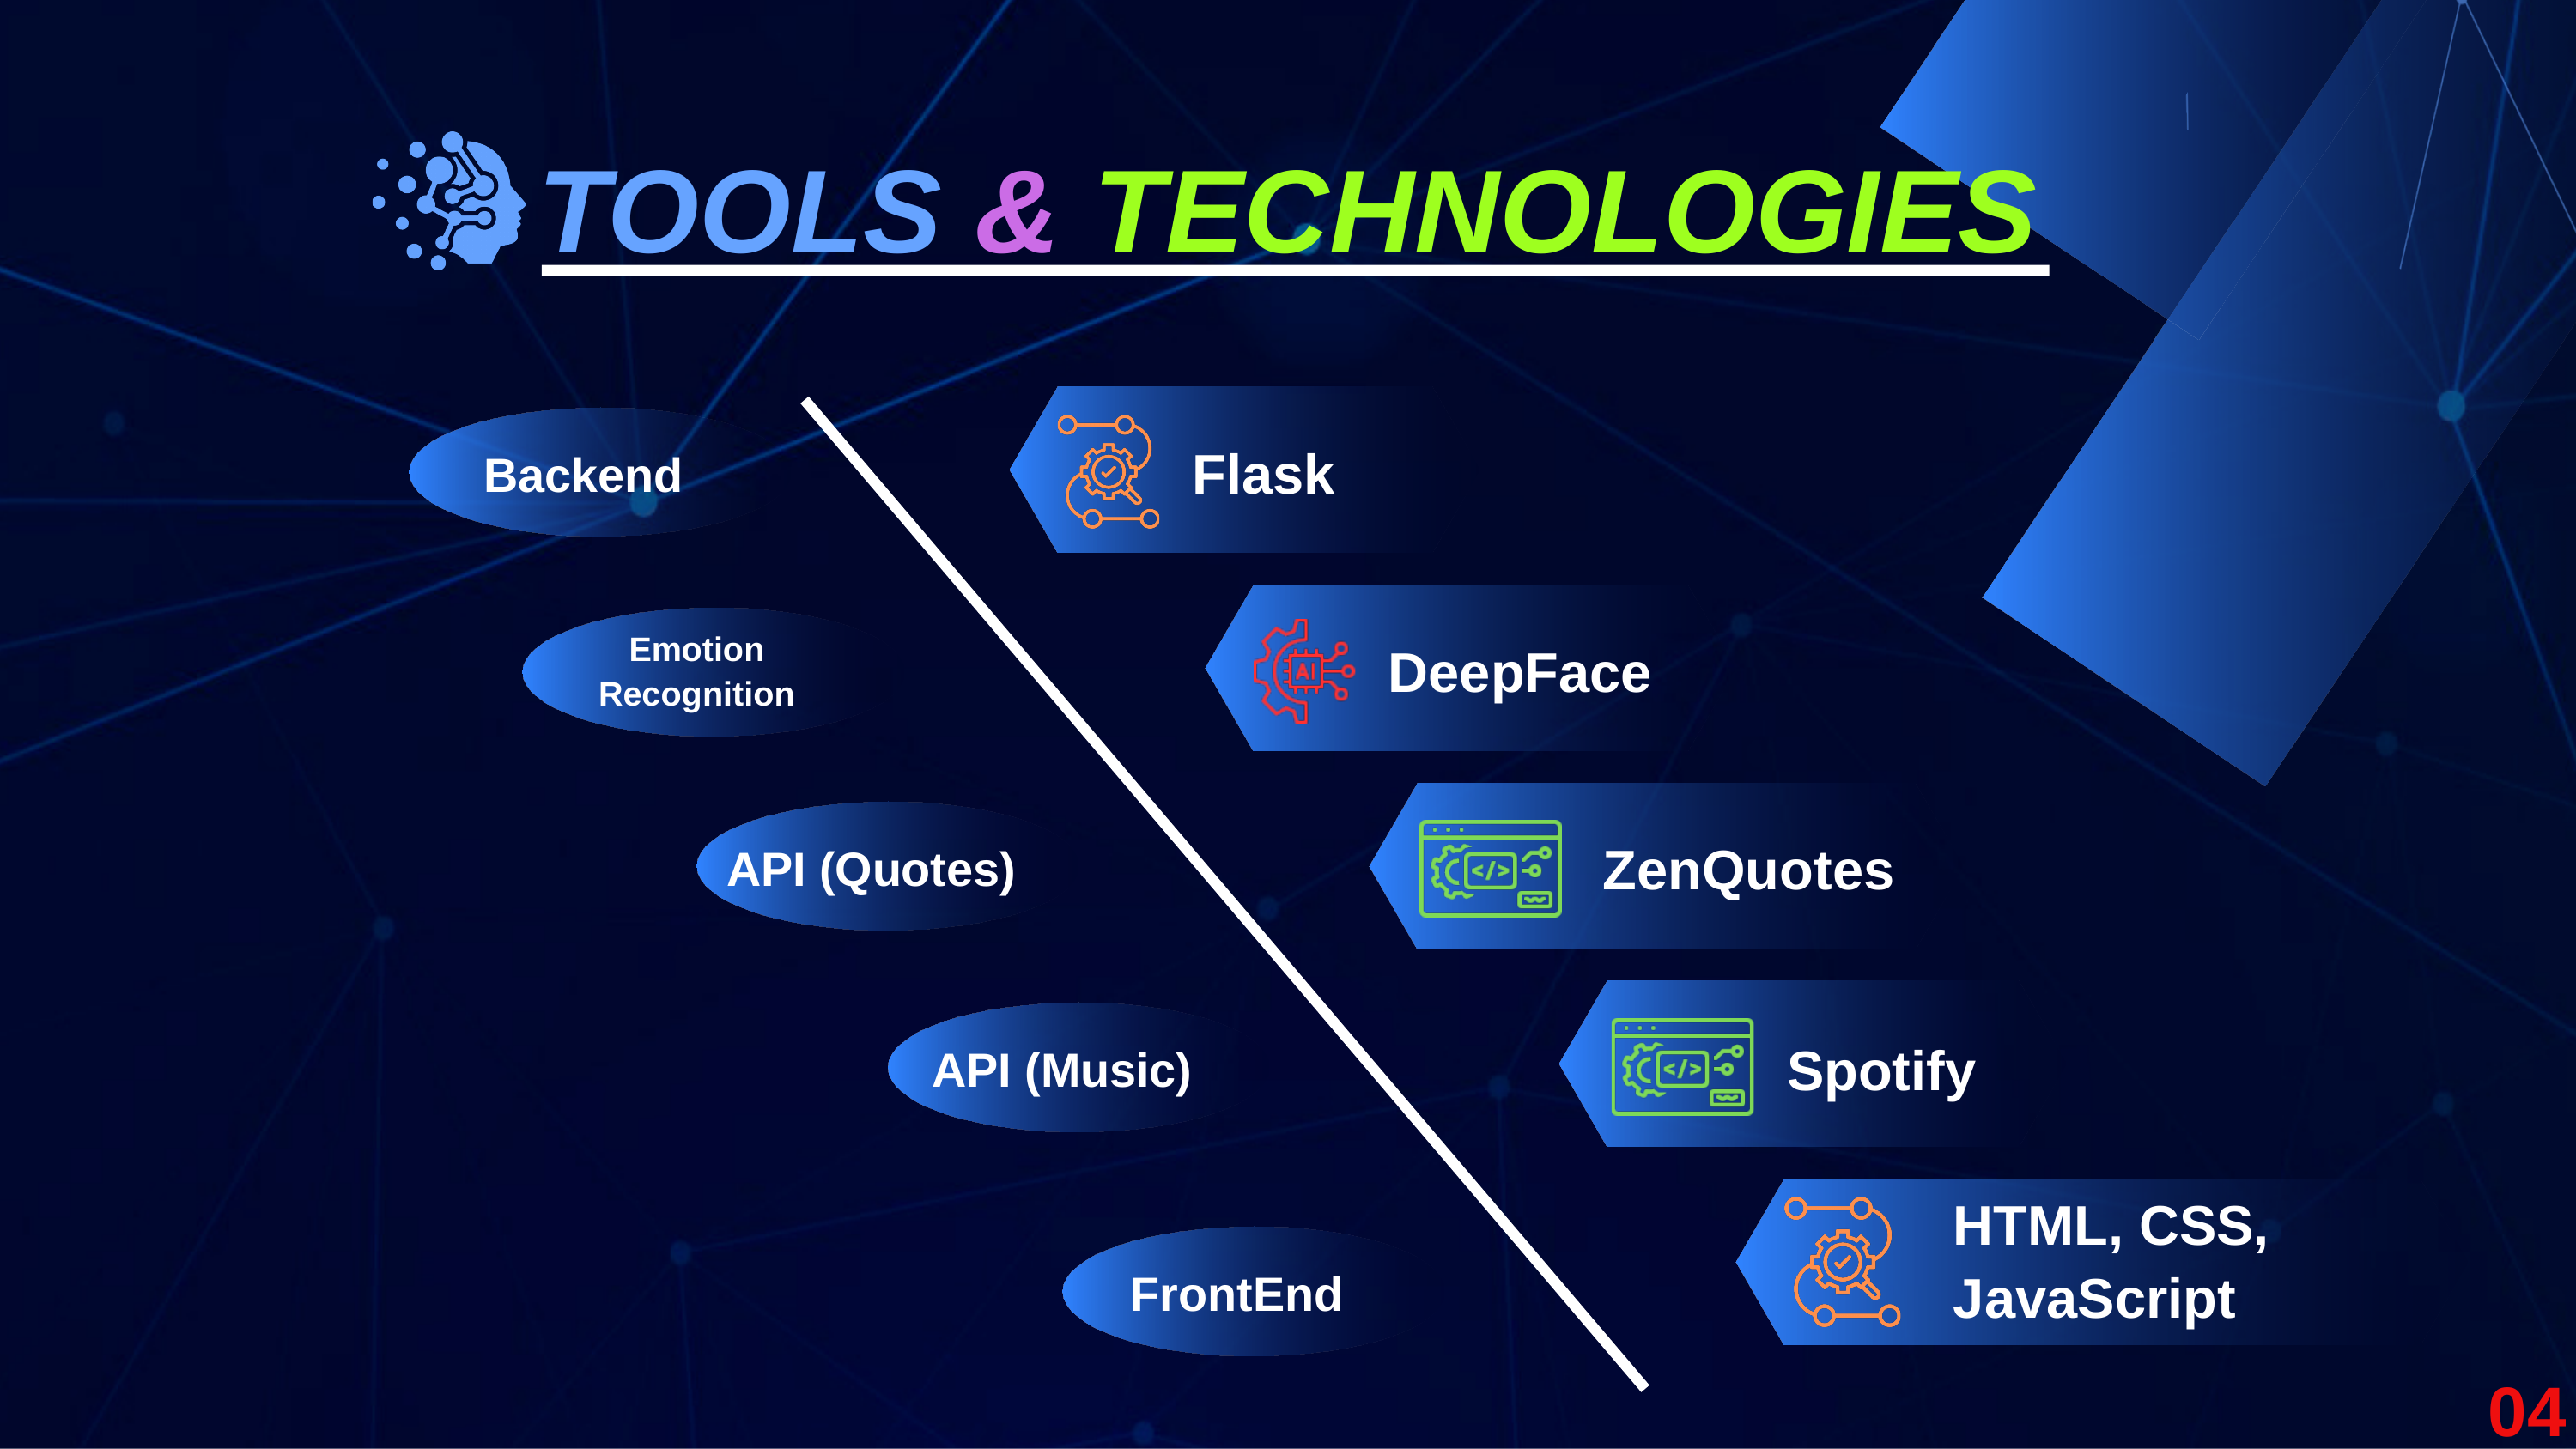

TOOLS & TECHNOLOGIES

Flask
Backend

Emotion
Recognition
DeepFace

ZenQuotes
API (Quotes)

Spotify
API (Music)

HTML, CSS, JavaScript

FrontEnd
04